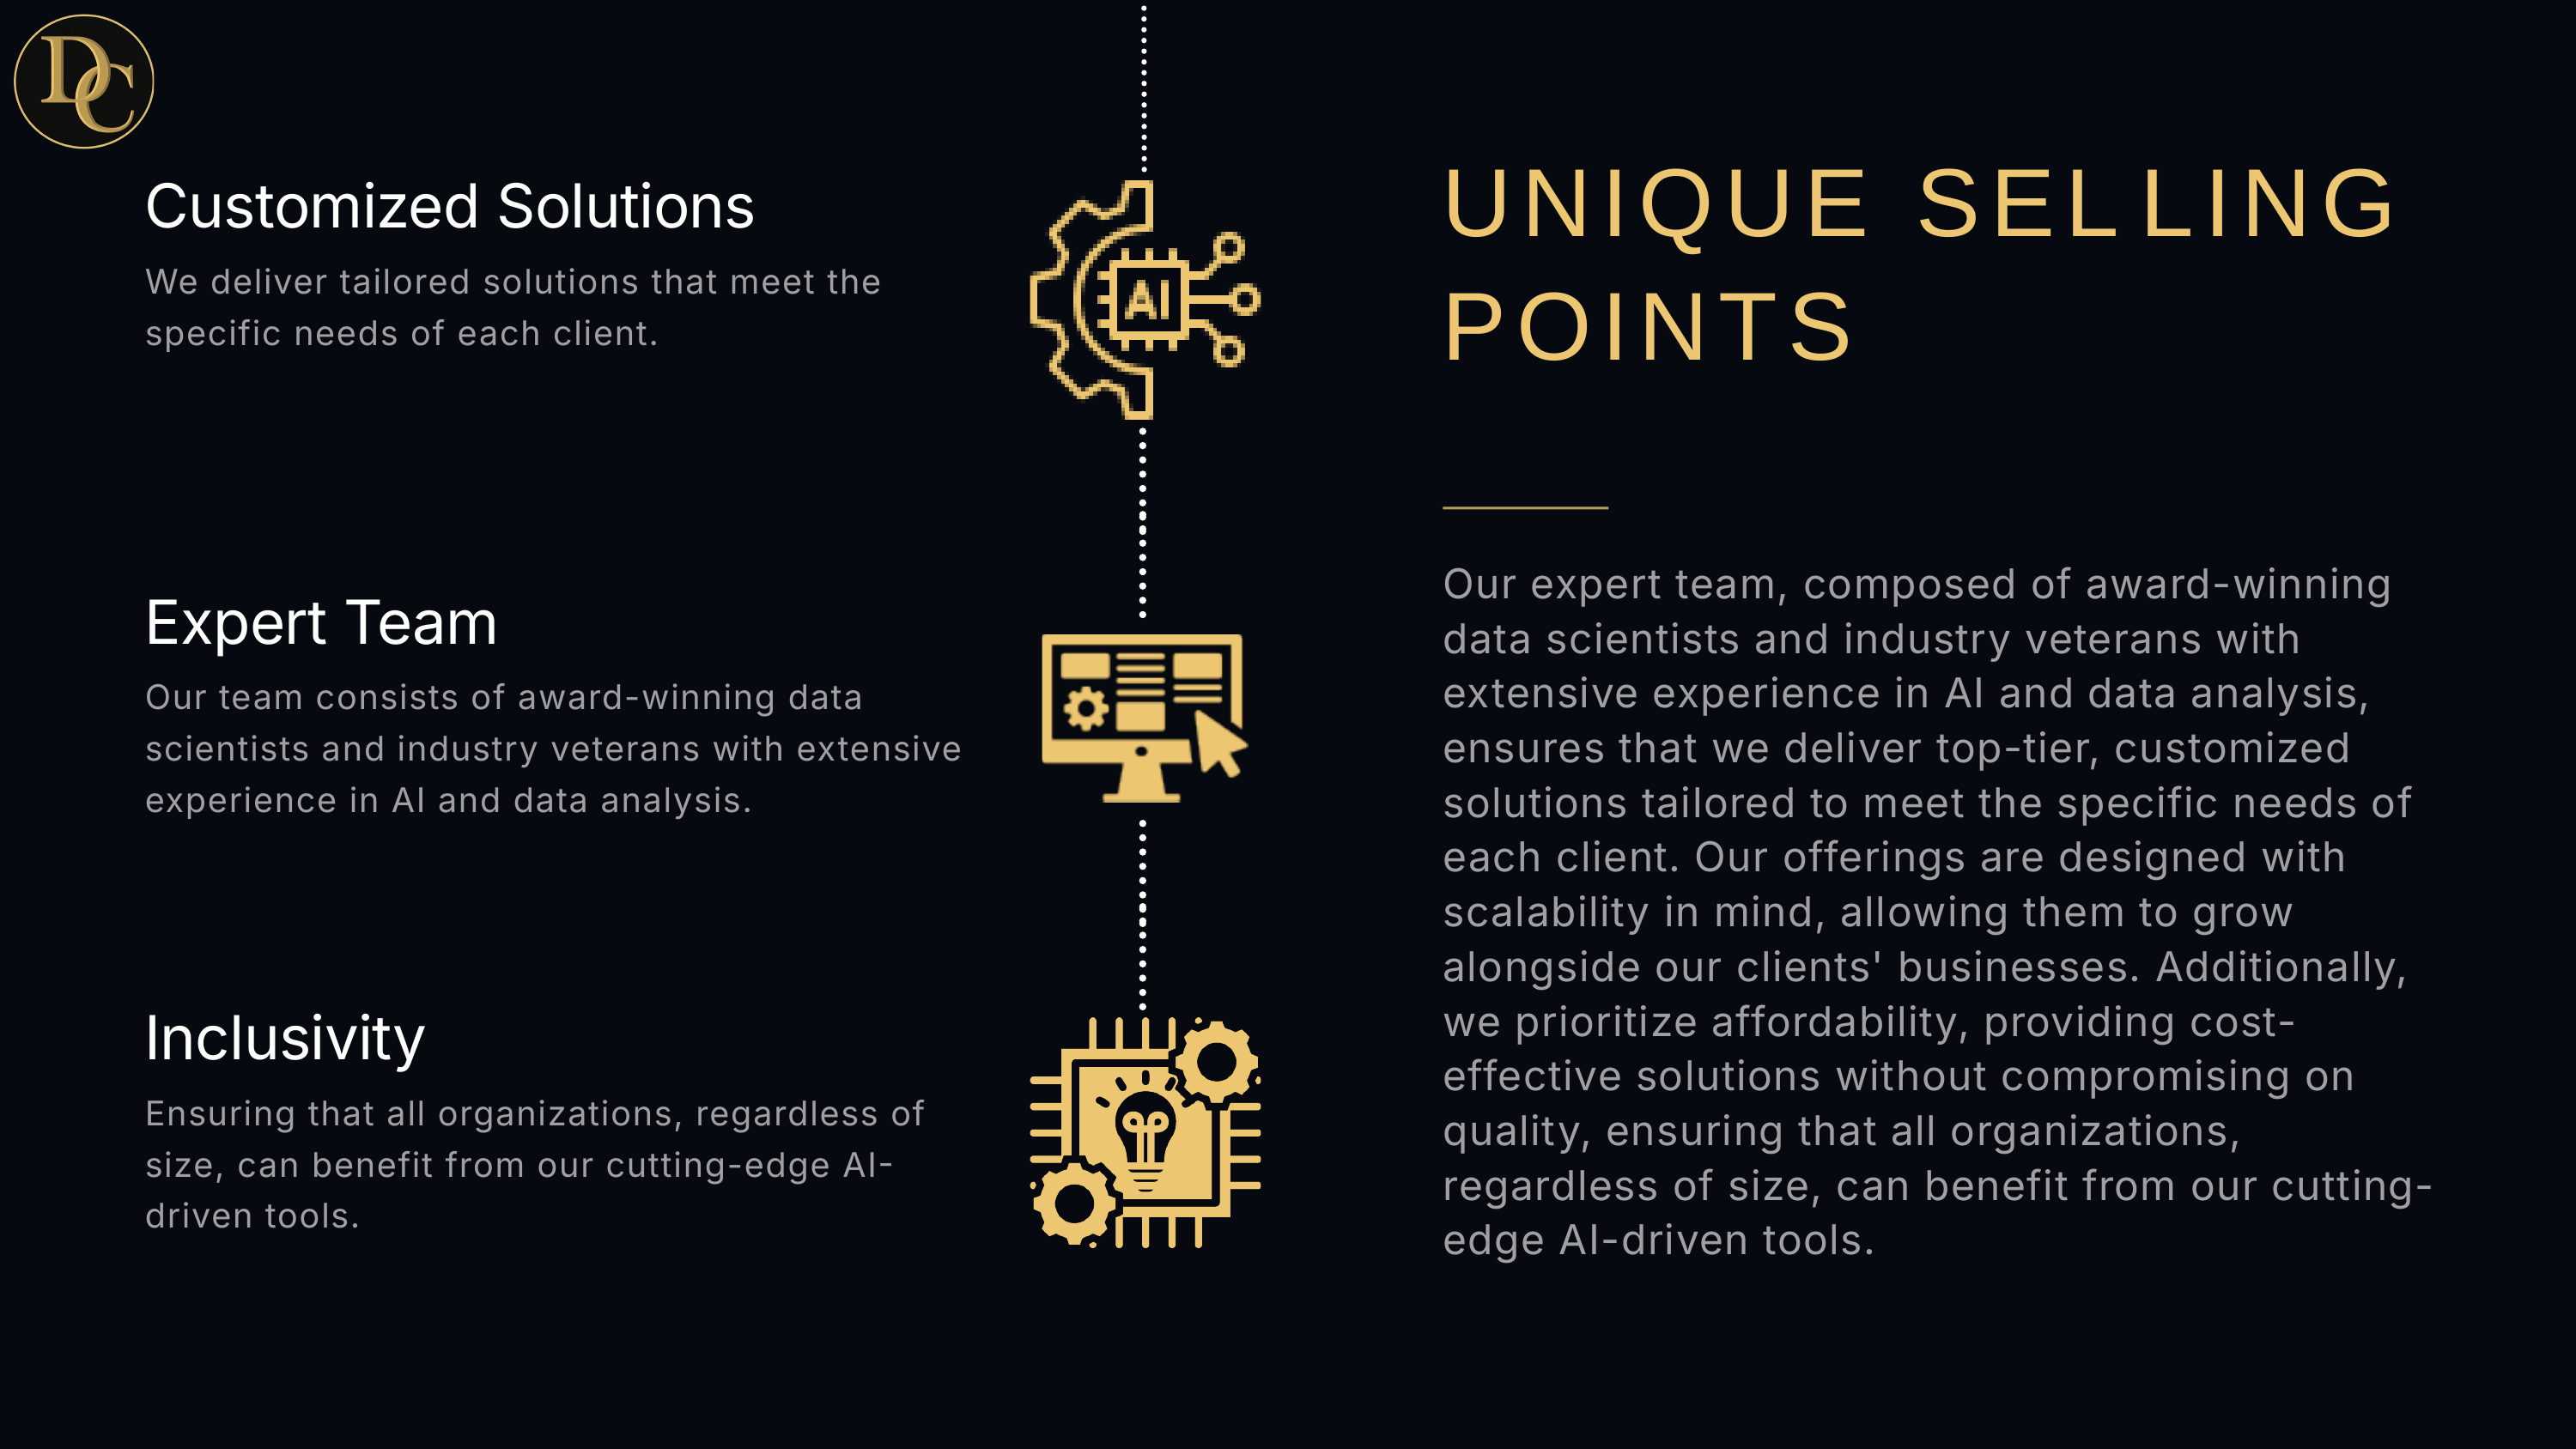

UNIQUE SEL﻿LING POINTS
Customized Solutions

We deliver tailored solutions that meet the specific needs of each client.

Our expert team, composed of award-winning data scientists and industry veterans with extensive experience in AI and data analysis, ensures that we deliver top-tier, customized solutions tailored to meet the specific needs of each client. Our offerings are designed with scalability in mind, allowing them to grow alongside our clients' businesses. Additionally, we prioritize affordability, providing cost-effective solutions without compromising on quality, ensuring that all organizations, regardless of size, can benefit from our cutting-edge AI-driven tools.
Expert Team

Our team consists of award-winning data scientists and industry veterans with extensive experience in AI and data analysis.

Inclusivity

Ensuring that all organizations, regardless of size, can benefit from our cutting-edge AI-driven tools.